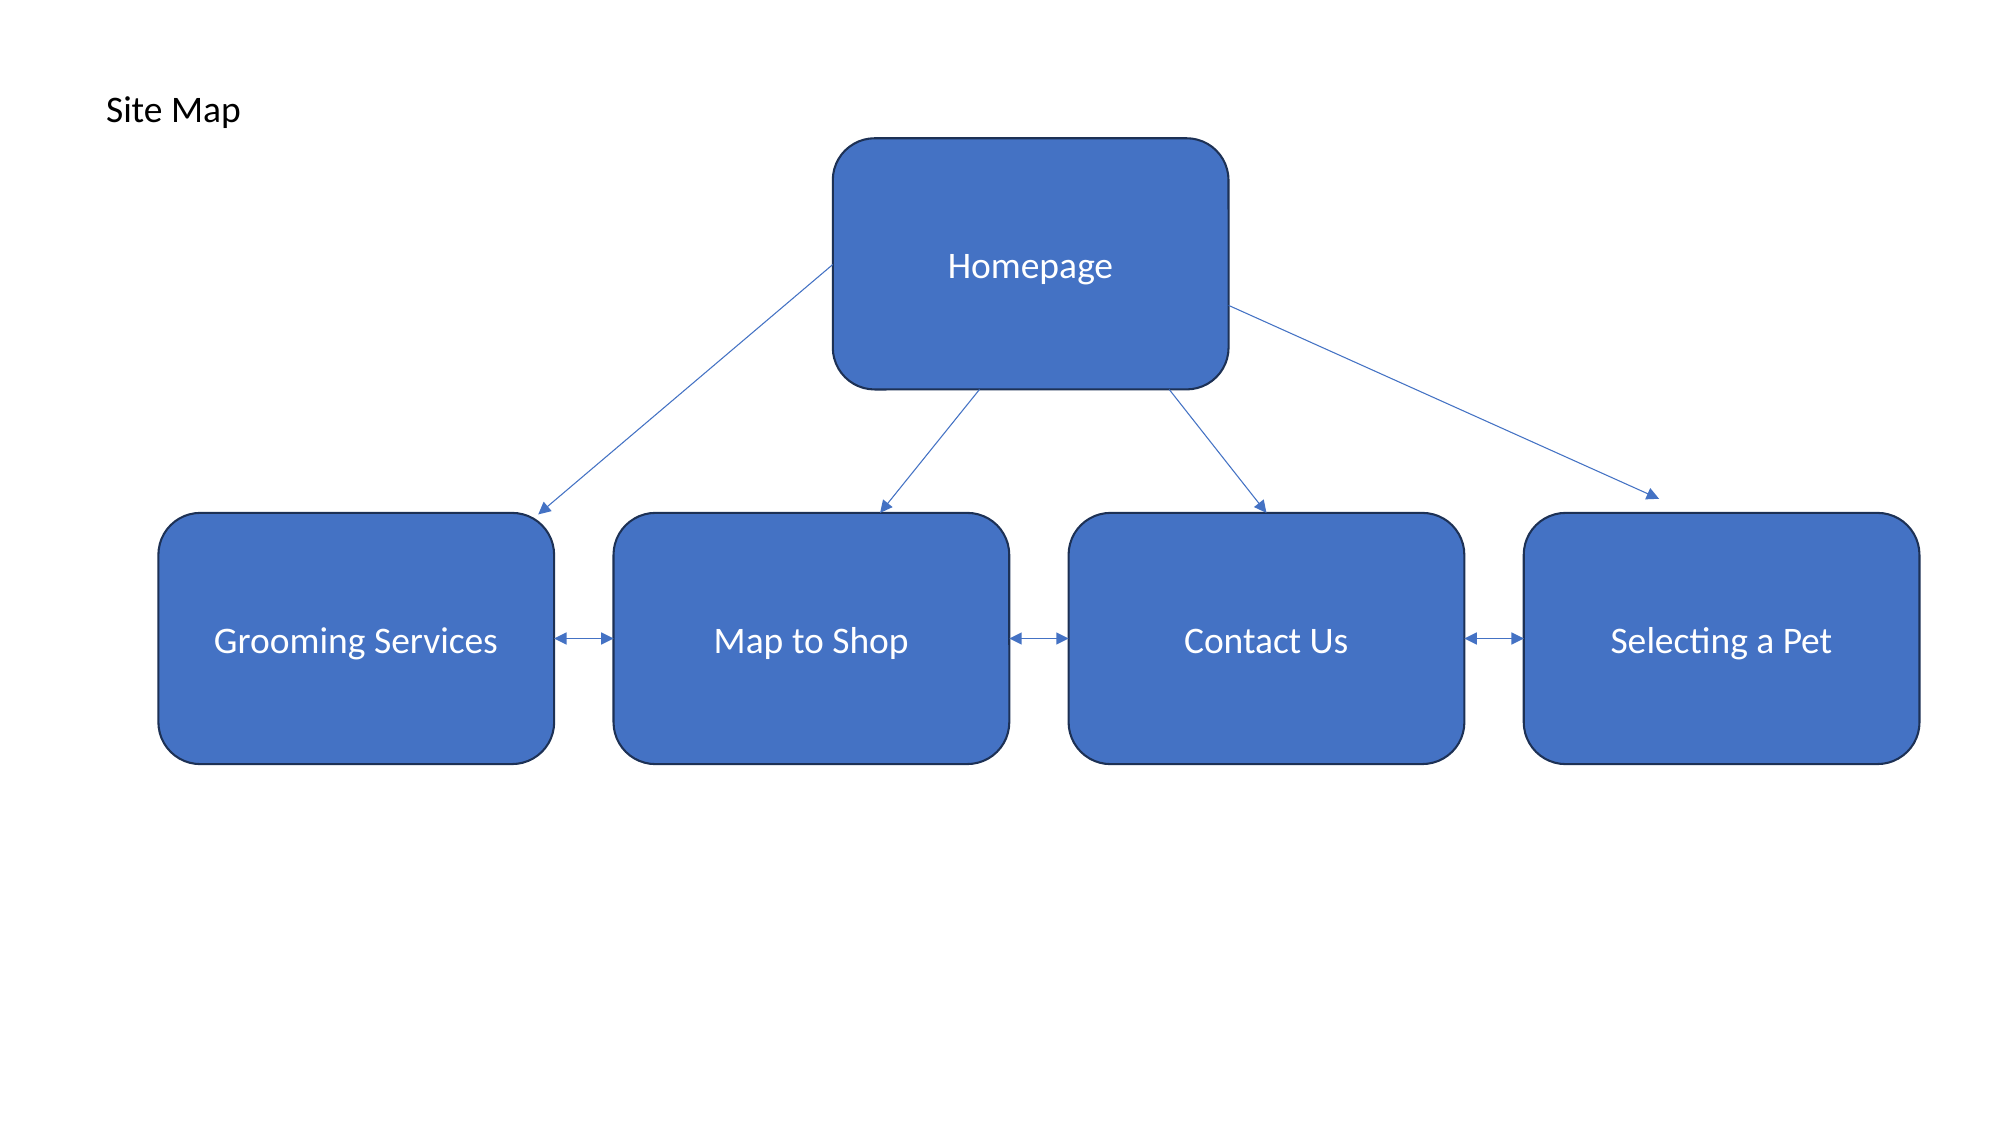

Site Map
Homepage
Grooming Services
Map to Shop
Contact Us
Selecting a Pet